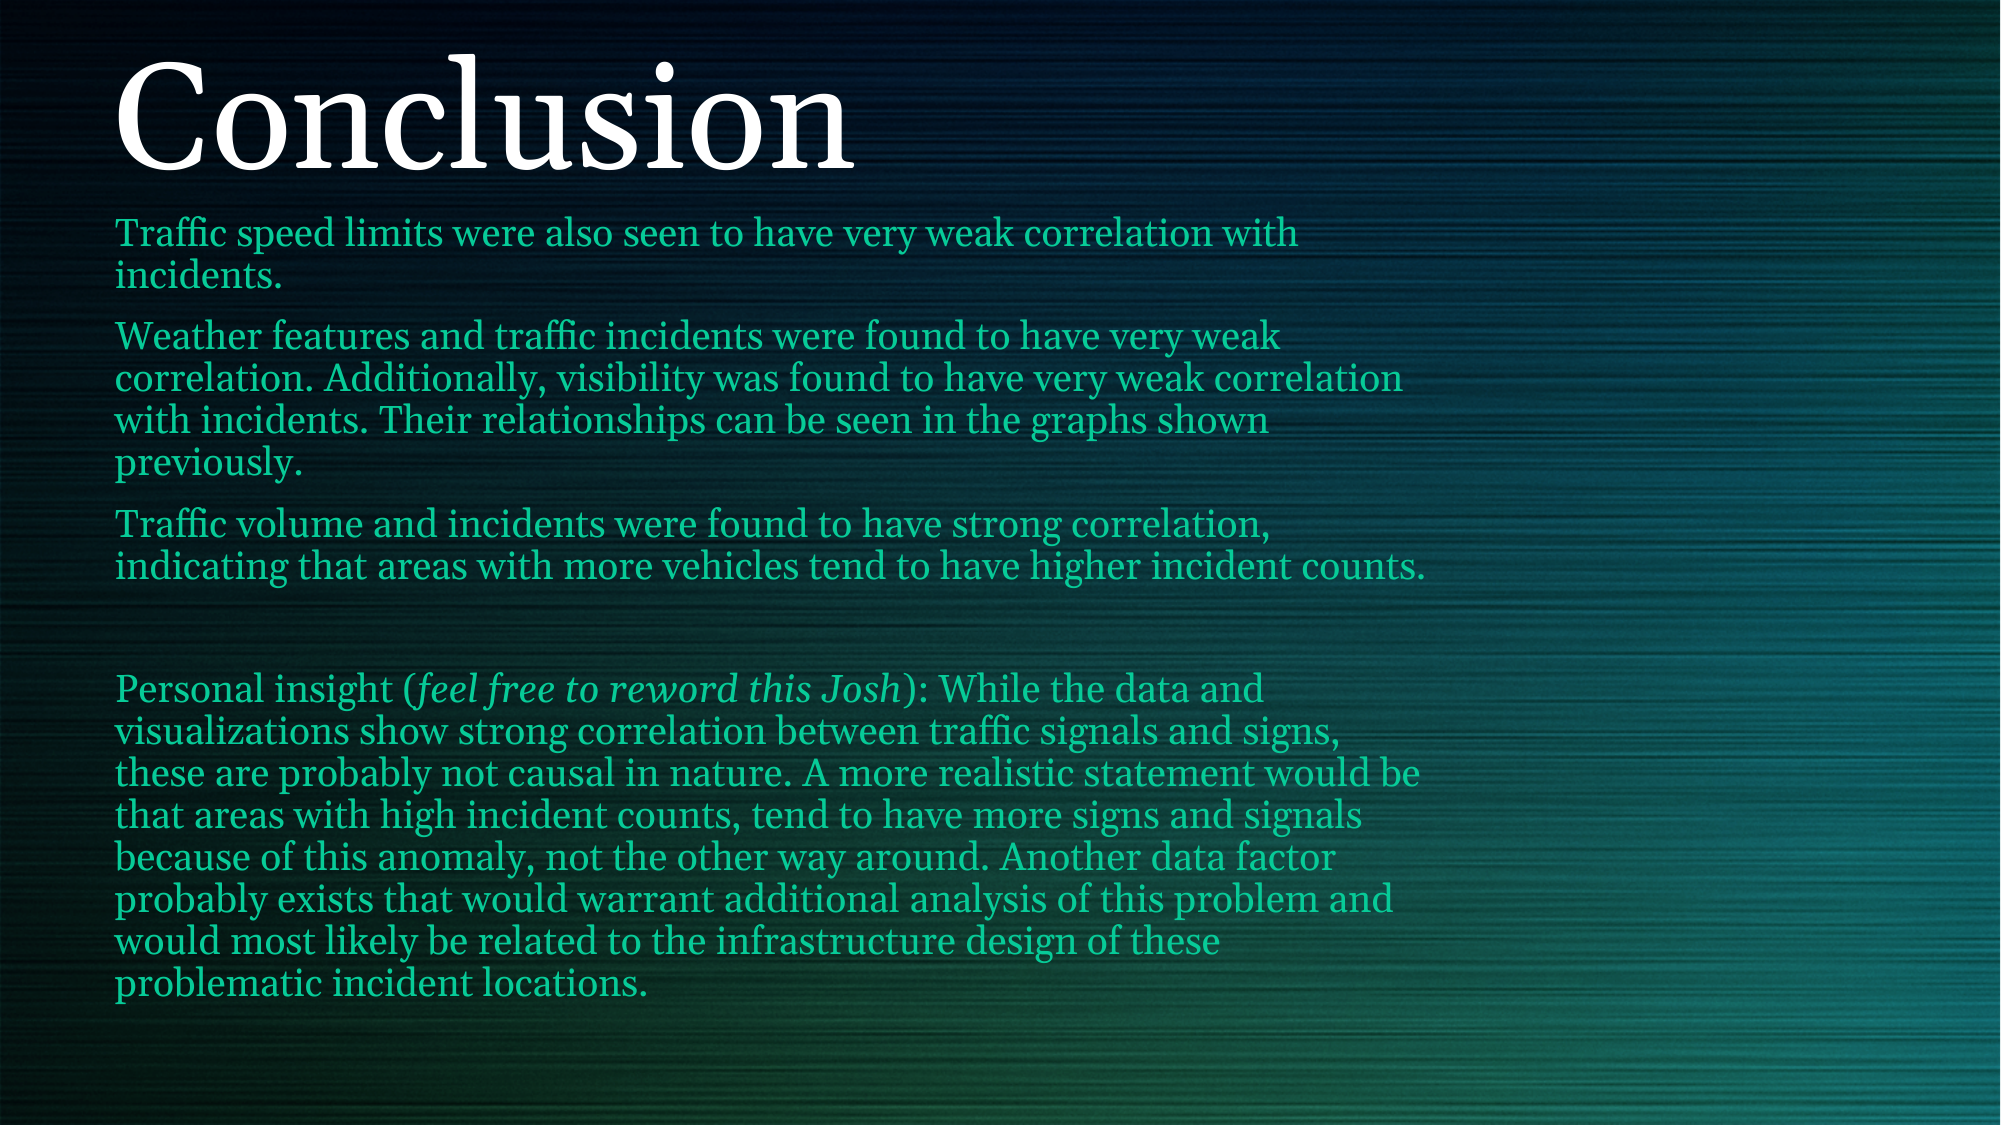

# Conclusion
Traffic speed limits were also seen to have very weak correlation with incidents.
Weather features and traffic incidents were found to have very weak correlation. Additionally, visibility was found to have very weak correlation with incidents. Their relationships can be seen in the graphs shown previously.
Traffic volume and incidents were found to have strong correlation, indicating that areas with more vehicles tend to have higher incident counts.

Personal insight (feel free to reword this Josh): While the data and visualizations show strong correlation between traffic signals and signs, these are probably not causal in nature. A more realistic statement would be that areas with high incident counts, tend to have more signs and signals because of this anomaly, not the other way around. Another data factor probably exists that would warrant additional analysis of this problem and would most likely be related to the infrastructure design of these problematic incident locations.